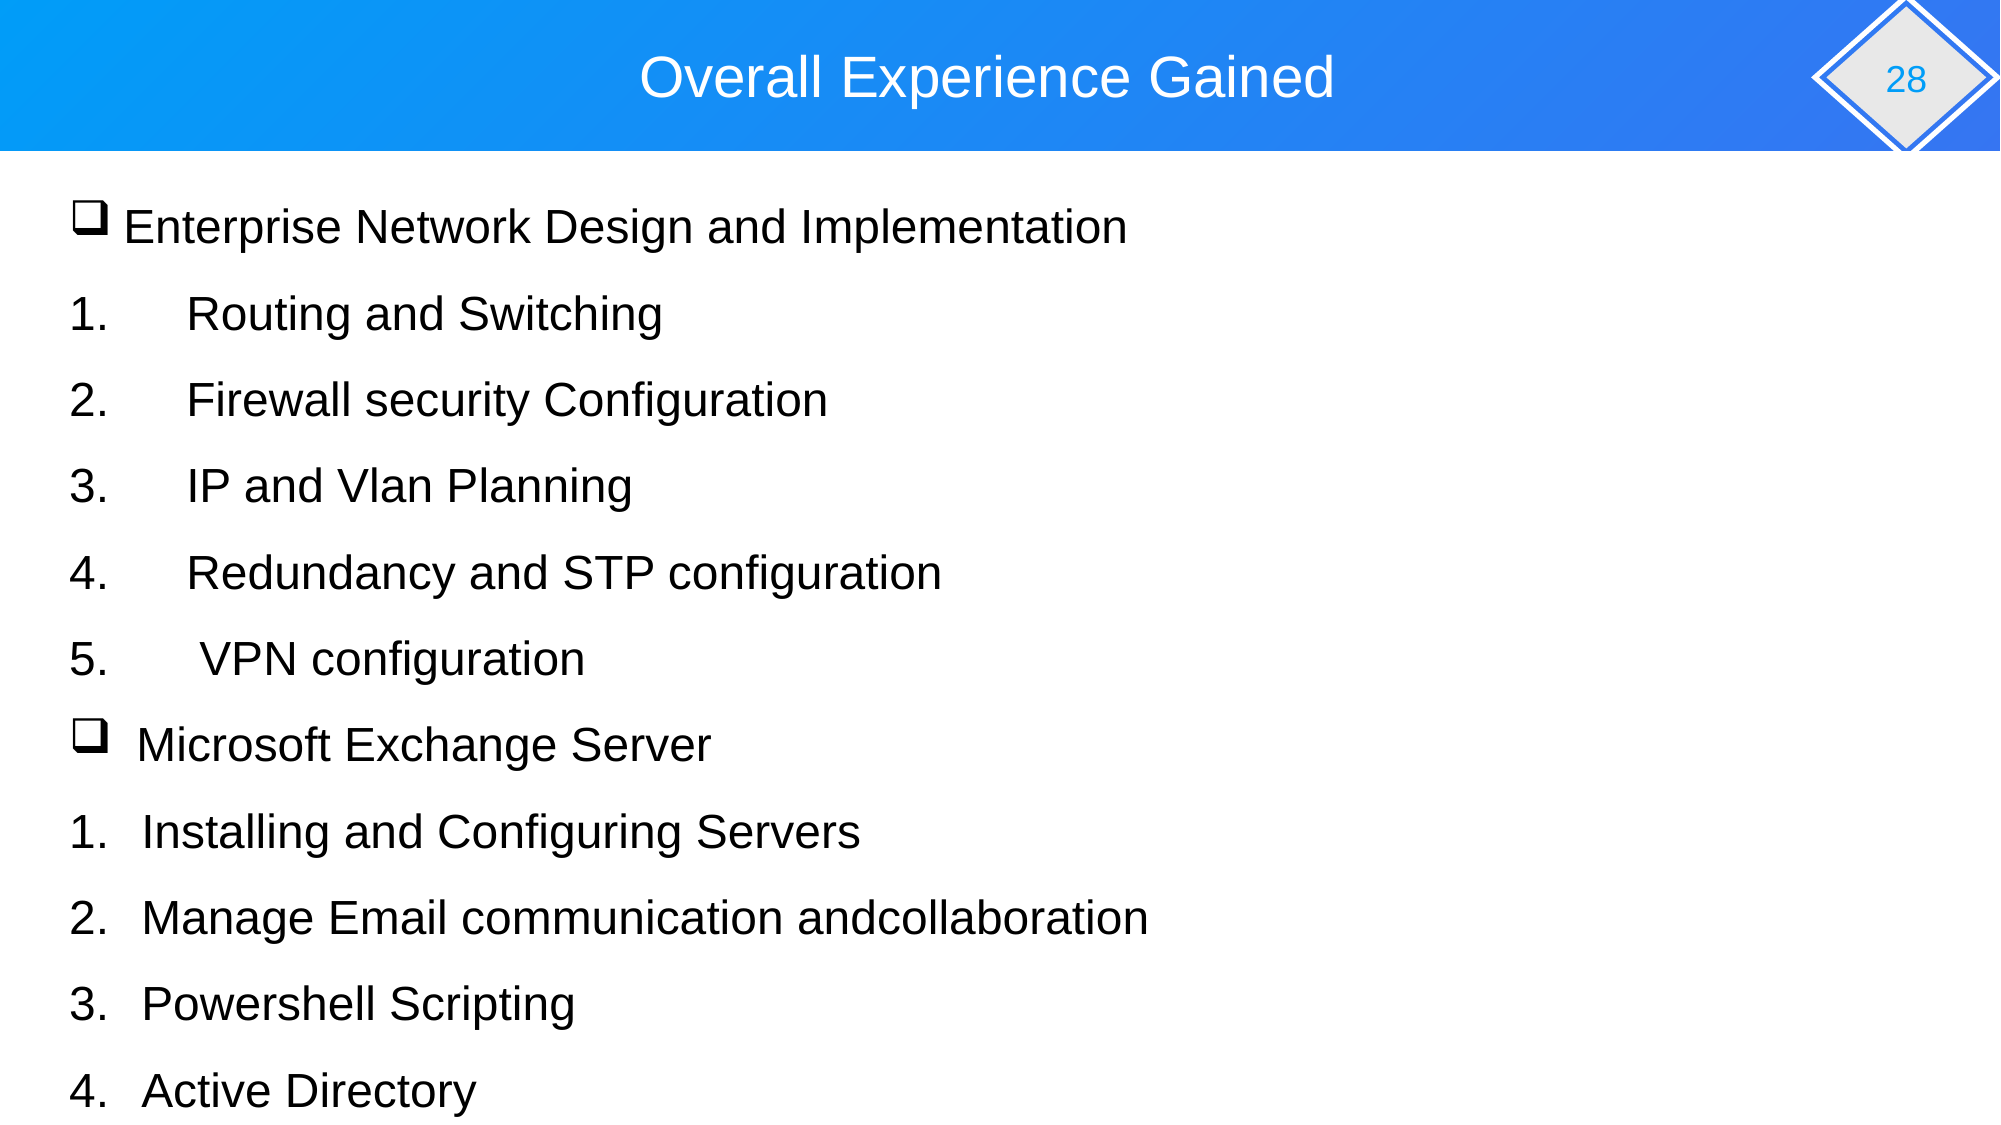

Overall Experience Gained

28
Enterprise Network Design and Implementation
Routing and Switching
Firewall security Configuration
IP and Vlan Planning
Redundancy and STP configuration
 VPN configuration
 Microsoft Exchange Server
Installing and Configuring Servers
Manage Email communication andcollaboration
Powershell Scripting
Active Directory